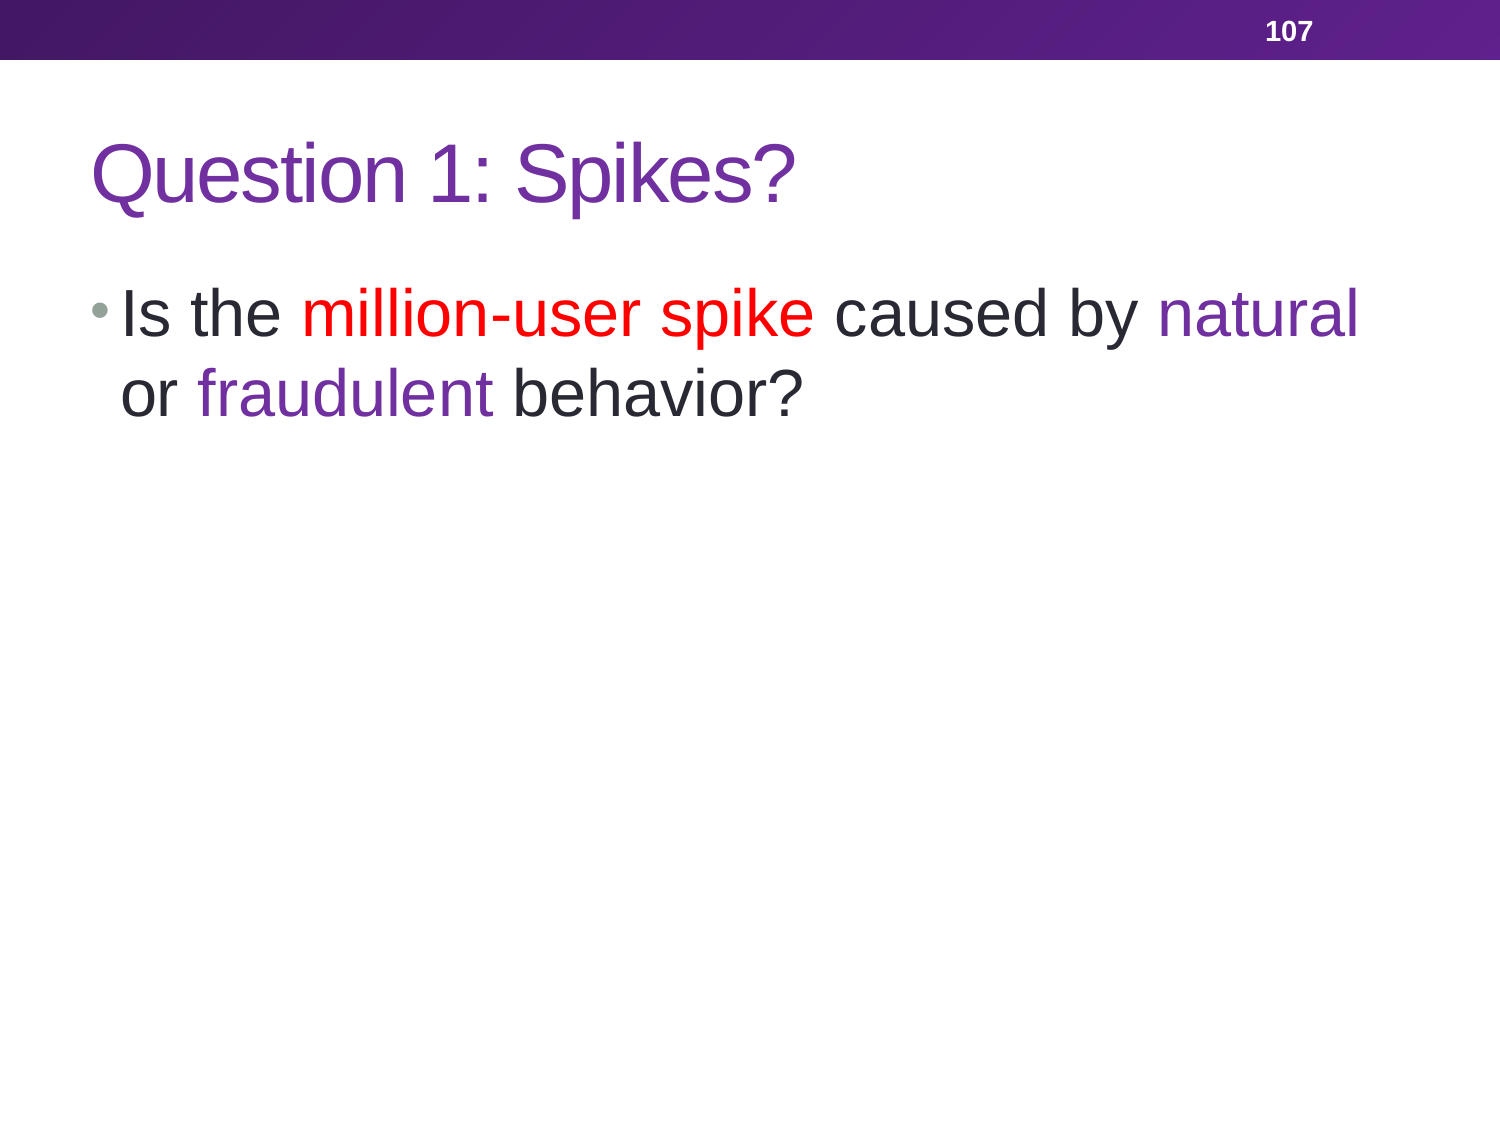

107
# Question 1: Spikes?
Is the million-user spike caused by natural or fraudulent behavior?